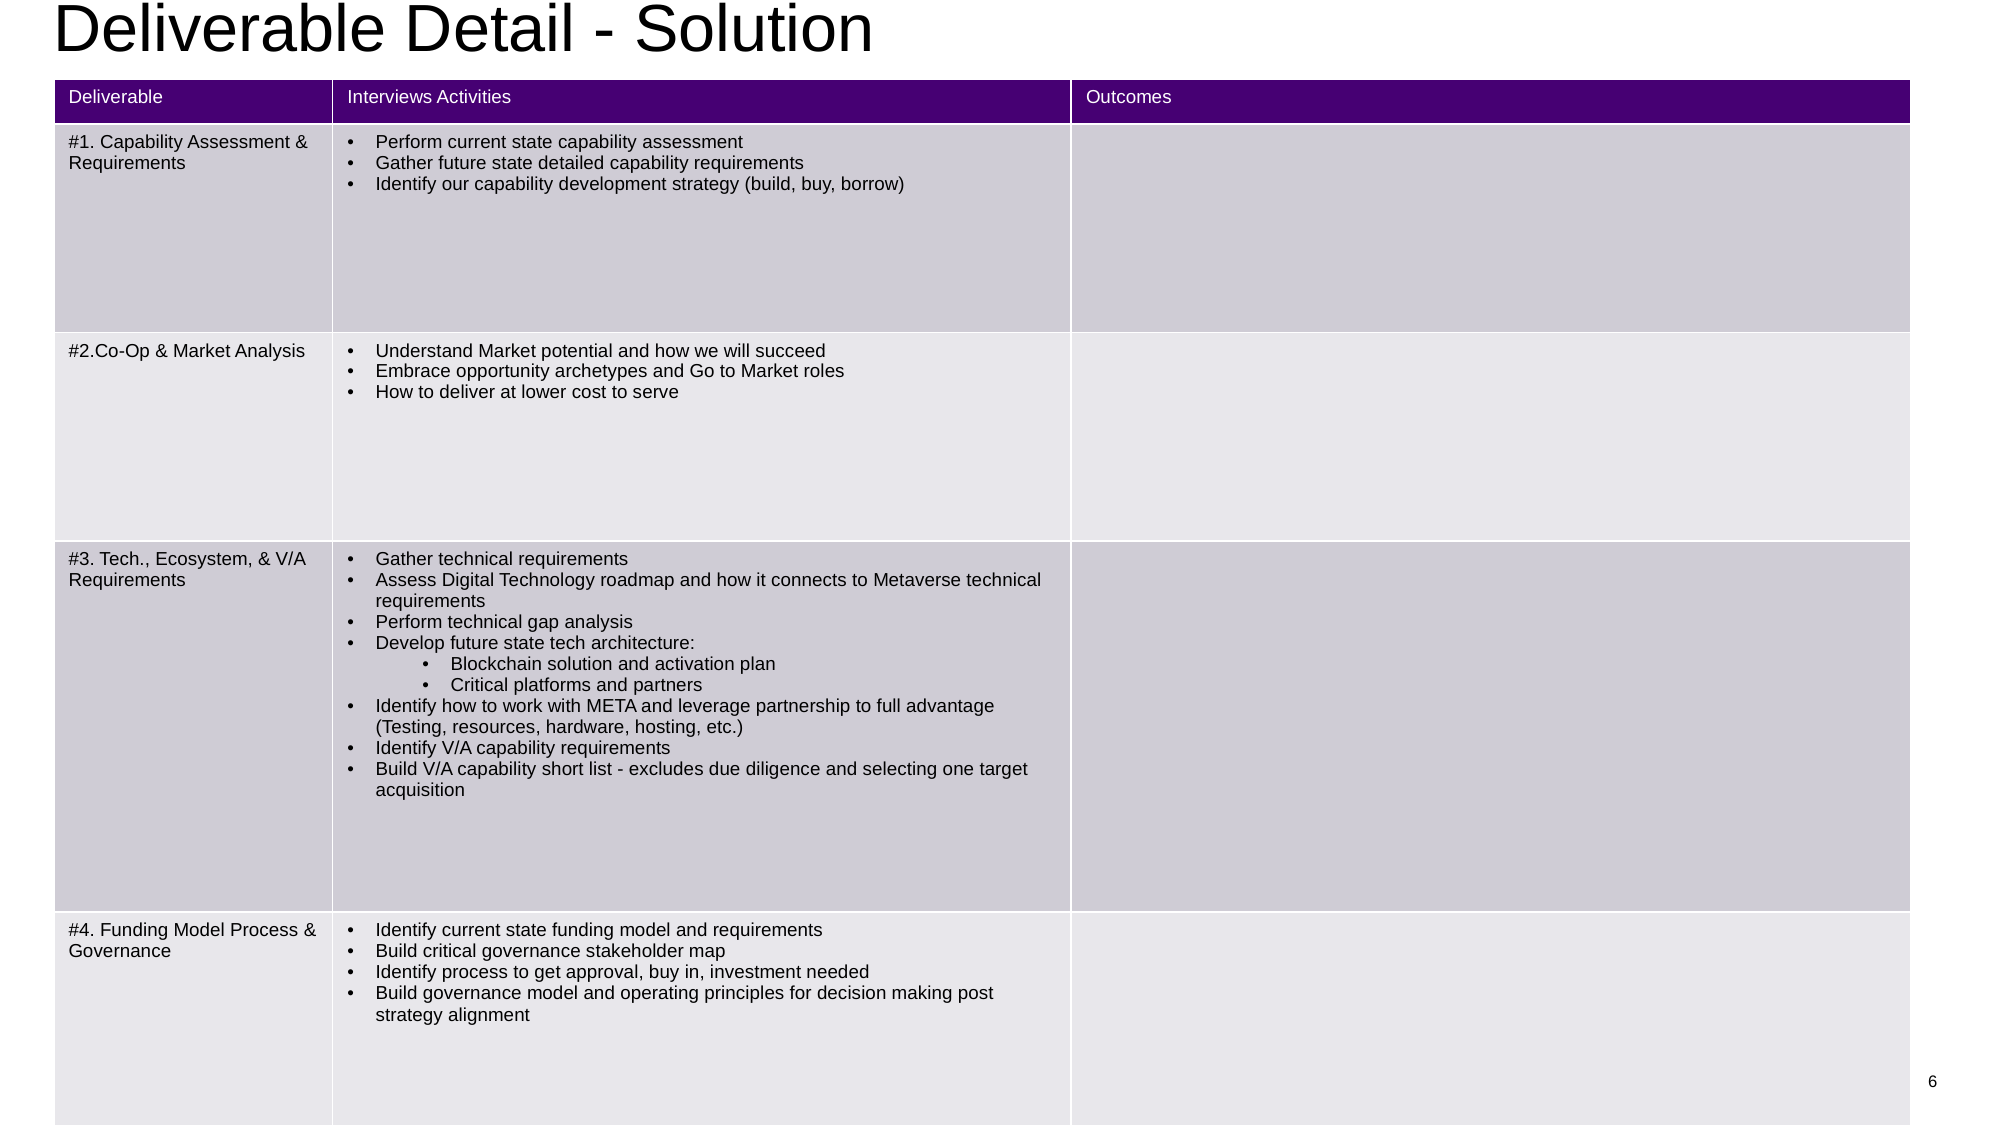

# Deliverable Detail - Solution
| Deliverable | Interviews Activities | Outcomes |
| --- | --- | --- |
| #1. Capability Assessment & Requirements | Perform current state capability assessment Gather future state detailed capability requirements Identify our capability development strategy (build, buy, borrow) |  |
| #2.Co-Op & Market Analysis | Understand Market potential and how we will succeed Embrace opportunity archetypes and Go to Market roles How to deliver at lower cost to serve |  |
| #3. Tech., Ecosystem, & V/A Requirements | Gather technical requirements Assess Digital Technology roadmap and how it connects to Metaverse technical requirements Perform technical gap analysis Develop future state tech architecture: Blockchain solution and activation plan Critical platforms and partners Identify how to work with META and leverage partnership to full advantage (Testing, resources, hardware, hosting, etc.) Identify V/A capability requirements Build V/A capability short list - excludes due diligence and selecting one target acquisition |  |
| #4. Funding Model Process & Governance | Identify current state funding model and requirements Build critical governance stakeholder map Identify process to get approval, buy in, investment needed Build governance model and operating principles for decision making post strategy alignment |  |
6